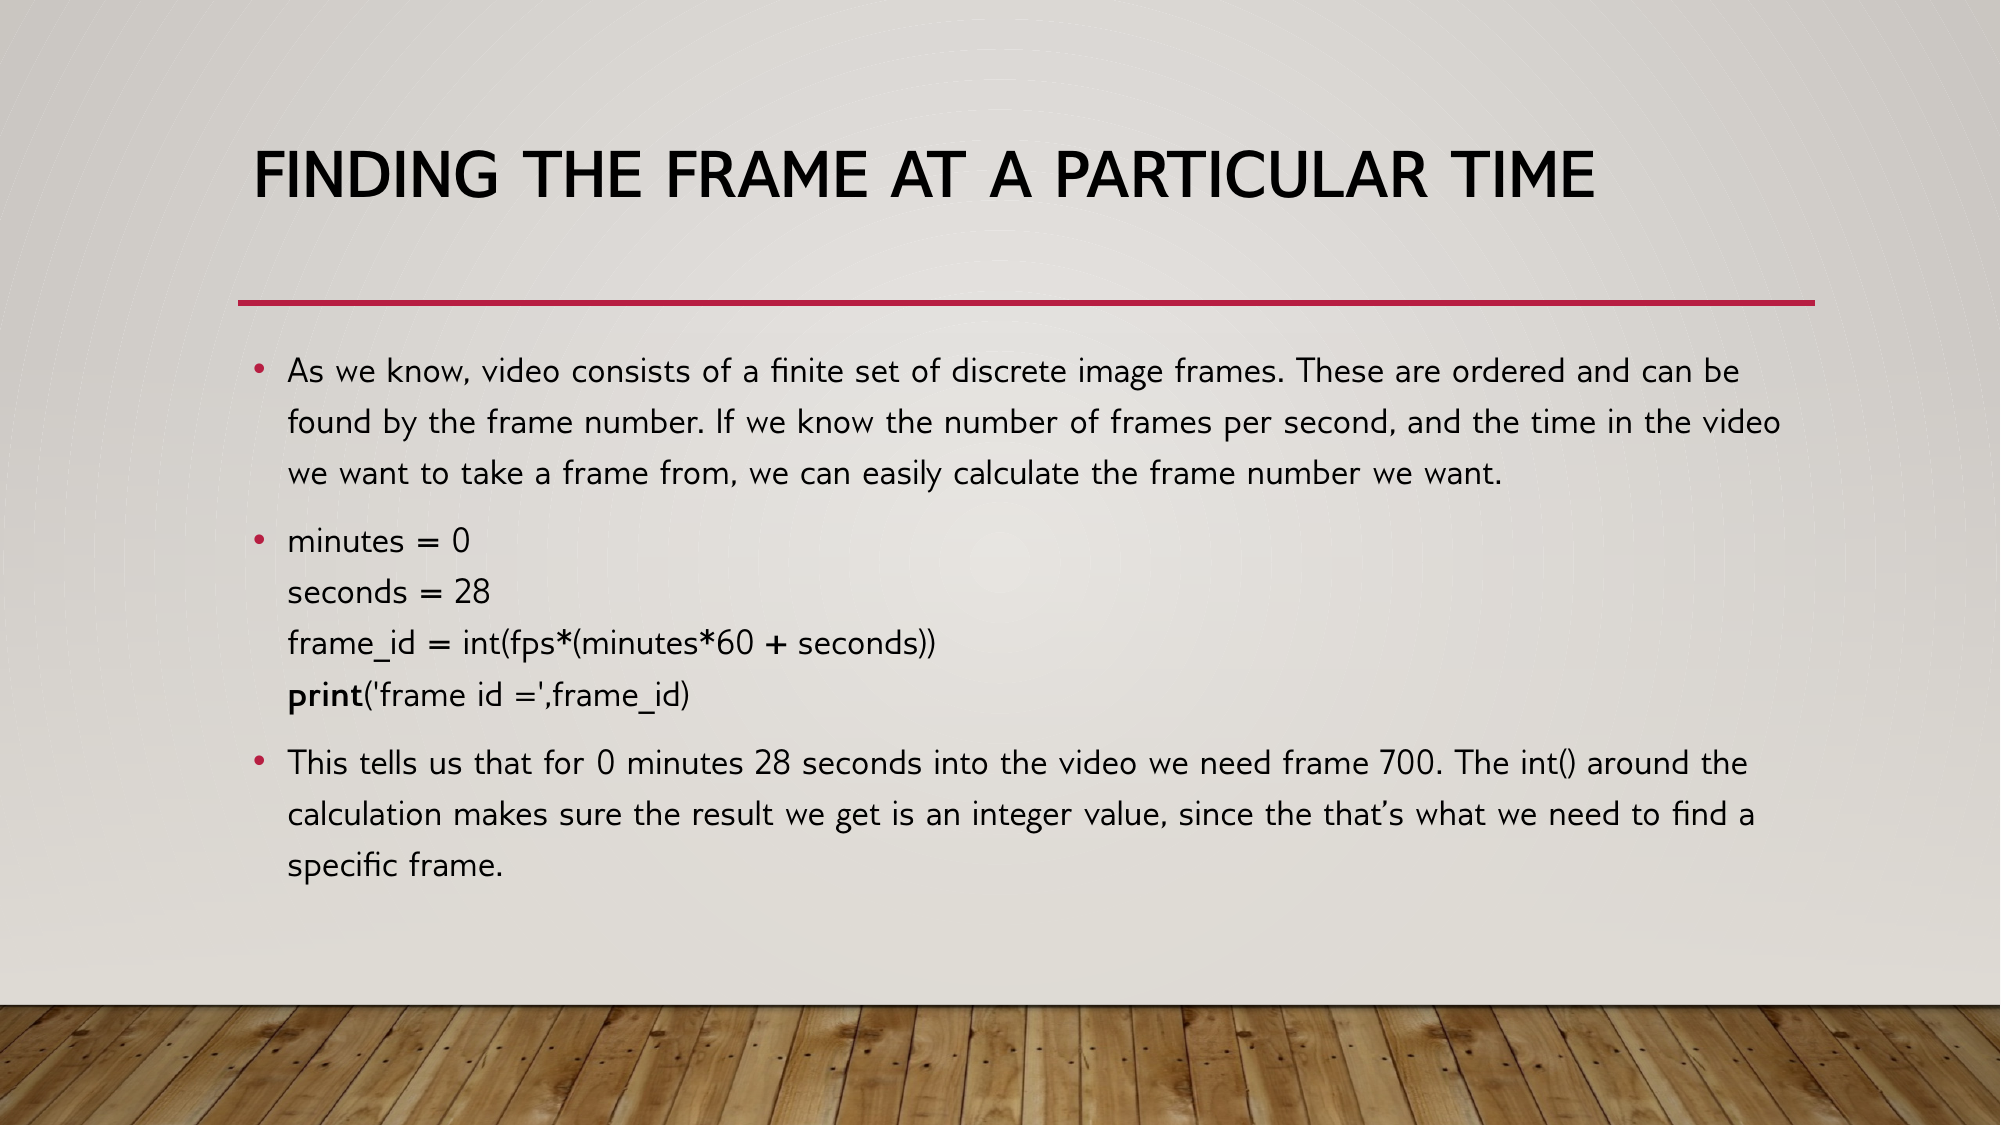

# Finding the frame at a particular time
As we know, video consists of a finite set of discrete image frames. These are ordered and can be found by the frame number. If we know the number of frames per second, and the time in the video we want to take a frame from, we can easily calculate the frame number we want.
minutes = 0
seconds = 28
frame_id = int(fps*(minutes*60 + seconds))
print('frame id =',frame_id)
This tells us that for 0 minutes 28 seconds into the video we need frame 700. The int() around the calculation makes sure the result we get is an integer value, since the that’s what we need to find a specific frame.